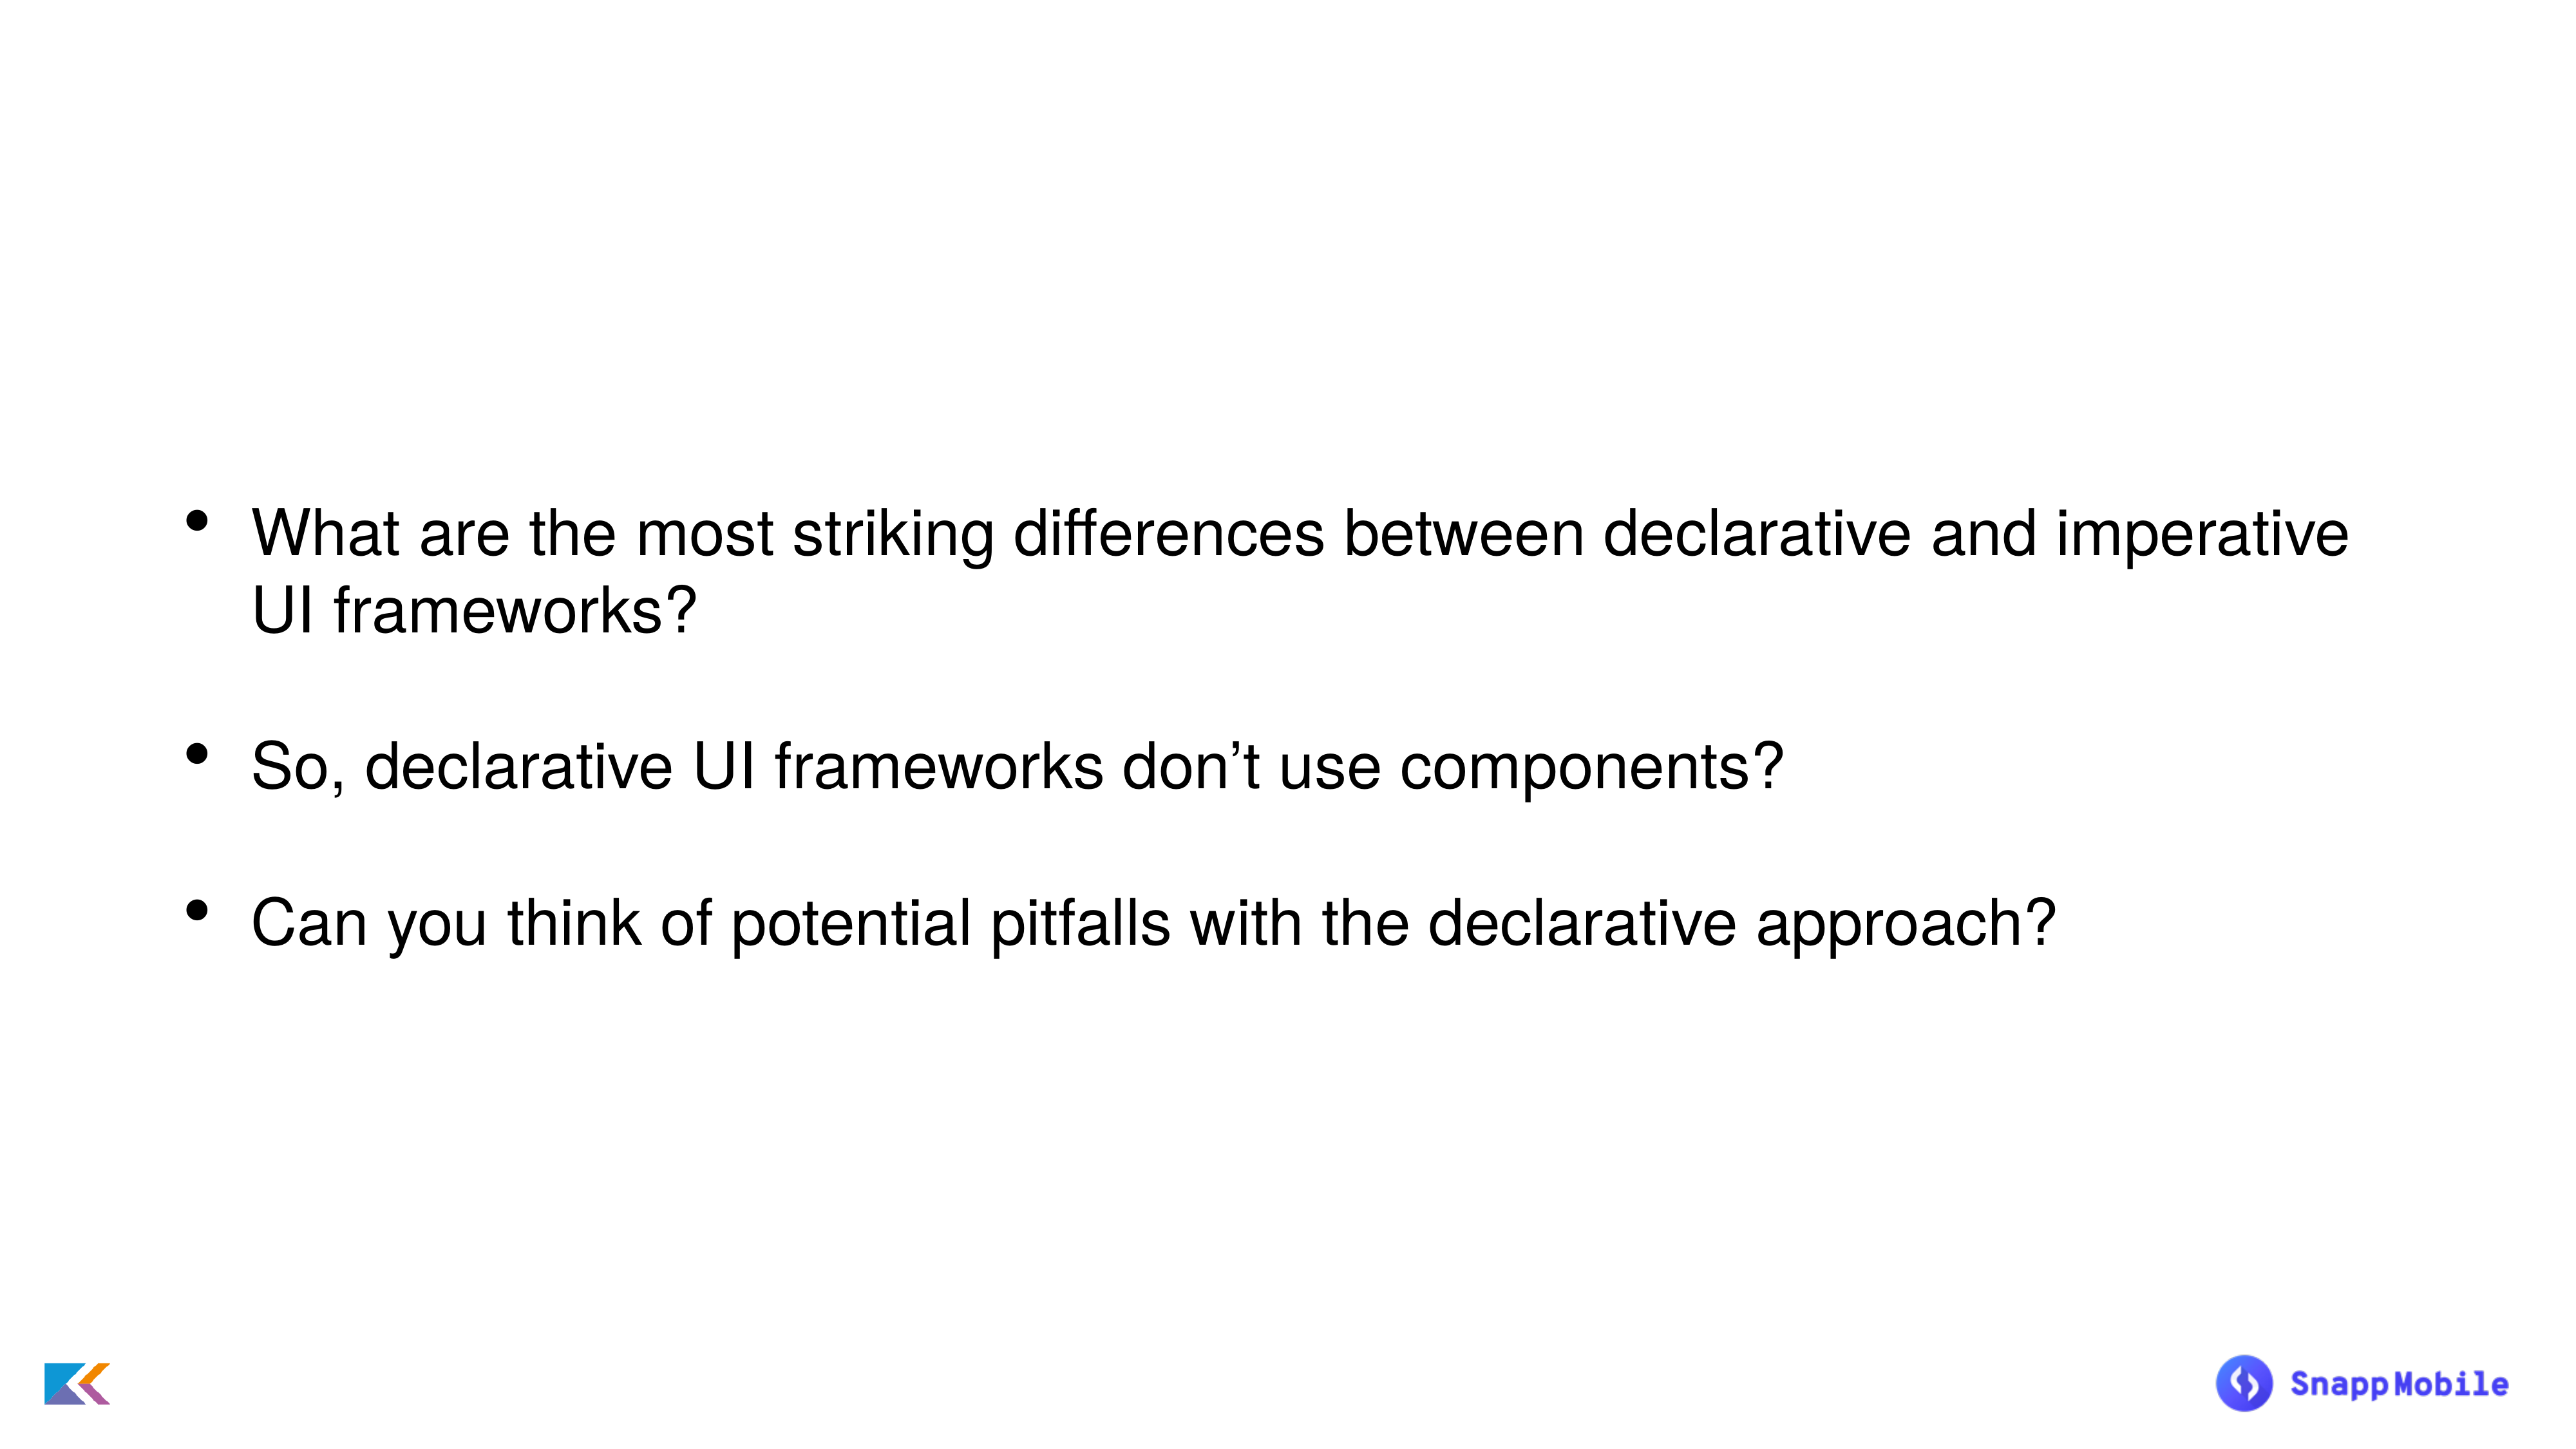

What are the most striking differences between declarative and imperative UI frameworks?
So, declarative UI frameworks don’t use components?
Can you think of potential pitfalls with the declarative approach?